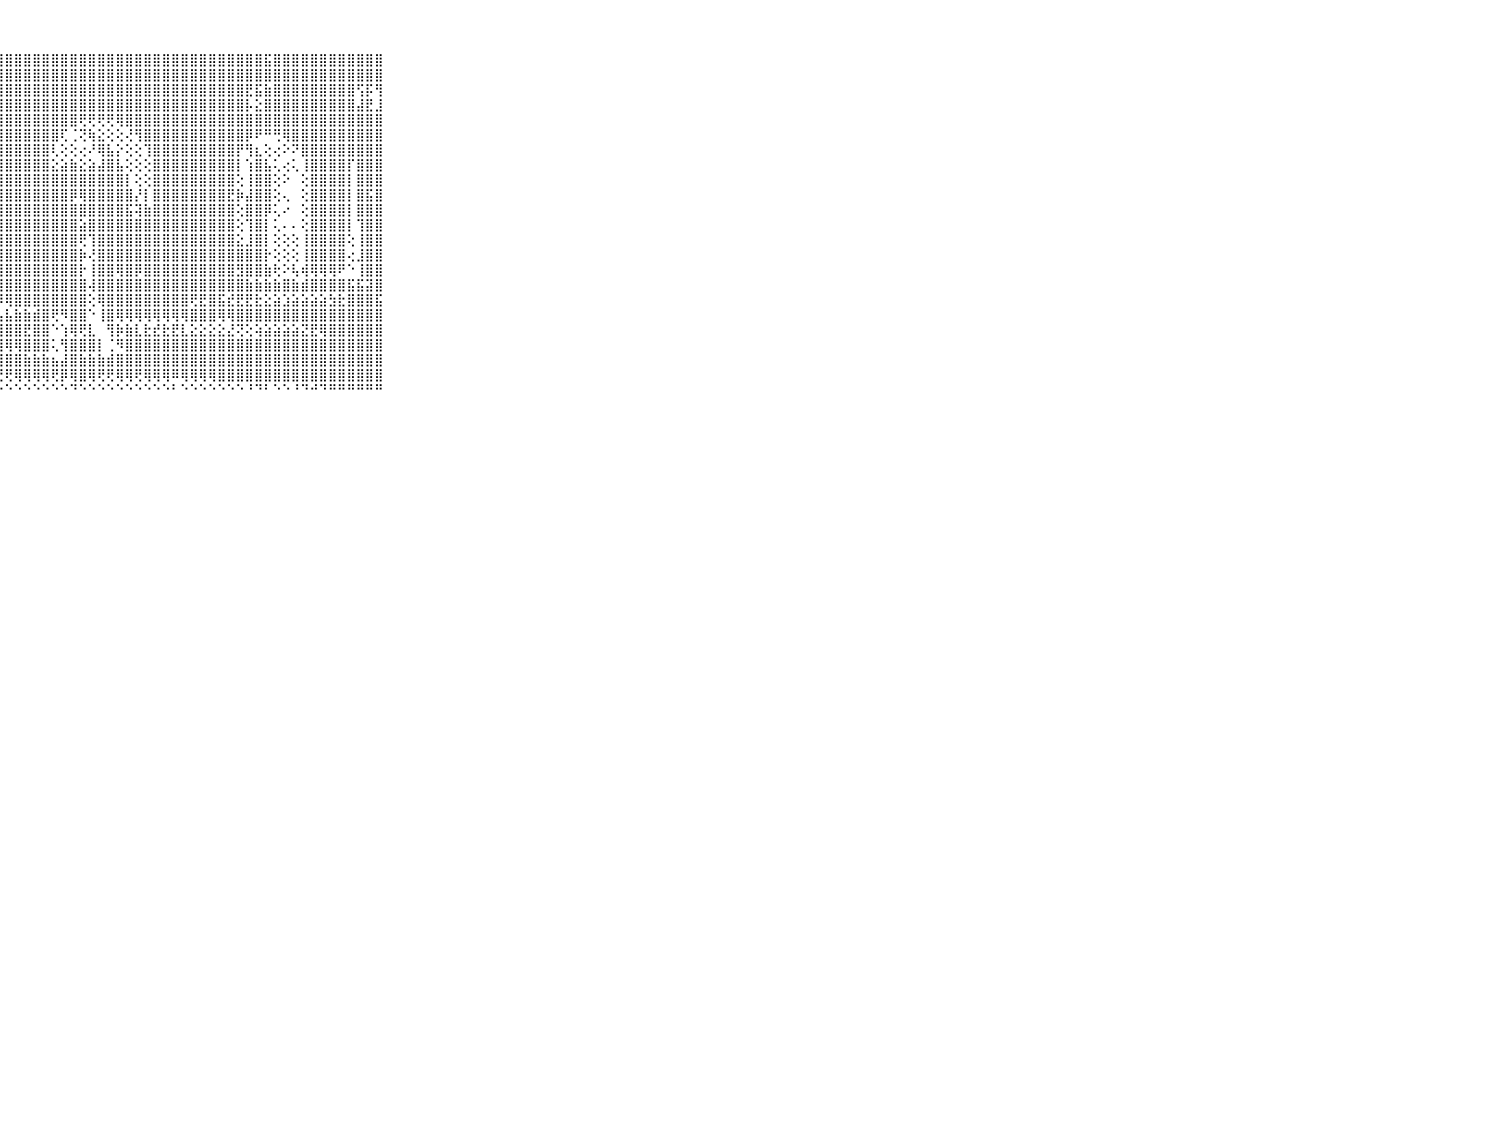

⠀⠀⠀⠀⠀⠀⠀⠀⠀⠀⠀⣿⣿⣿⣿⣿⣿⣿⣿⣿⣿⣿⣯⣿⣿⣿⣿⣿⣿⣿⣿⣿⣿⣿⣿⣿⣿⣿⣿⣿⣿⣿⣿⣿⣿⣿⣿⣿⣿⣿⣿⣿⣿⣿⣿⣿⣯⣿⣿⣿⣿⣿⣿⣿⣿⣿⣿⣿⣿⠀⠀⠀⠀⠀⠀⠀⠀⠀⠀⠀⠀
⠀⠀⠀⠀⠀⠀⠀⠀⠀⠀⠀⣿⣿⣿⣿⣿⣿⣿⣿⣿⣿⣿⣿⣿⣿⣿⣿⣿⣿⣿⣿⣿⣿⣿⣿⣿⣿⣿⣿⣿⣿⣿⣿⣿⣿⣿⣿⣿⣿⣿⣿⣿⣿⣿⣿⣿⣿⣿⣿⣿⣿⣿⣿⣿⣿⣿⣿⣿⣿⠀⠀⠀⠀⠀⠀⠀⠀⠀⠀⠀⠀
⠀⠀⠀⠀⠀⠀⠀⠀⠀⠀⠀⢿⣿⣿⣿⣿⣿⣿⣿⣿⣿⣿⣿⣿⣿⣿⣿⣿⣿⣿⣿⣿⣿⣿⣿⣿⣿⣿⣿⣿⣿⣿⣿⣿⣿⣿⣿⣿⣿⣿⣿⣿⣿⣿⣟⣯⣷⣿⣿⣿⣿⣿⣿⣿⣿⣿⢫⡯⢻⠀⠀⠀⠀⠀⠀⠀⠀⠀⠀⠀⠀
⠀⠀⠀⠀⠀⠀⠀⠀⠀⠀⠀⣕⢕⢜⢝⢻⣿⣿⣿⣿⣿⣿⣿⣿⣿⣿⣿⣿⣿⣿⣿⣿⣿⣿⣿⣿⣿⣿⣿⣿⣿⣿⣿⣿⣿⣿⣿⣿⣿⣿⣿⣿⣿⣿⡧⣕⣿⣿⣿⣿⣿⣿⣿⣿⣿⣿⣼⣟⣸⠀⠀⠀⠀⠀⠀⠀⠀⠀⠀⠀⠀
⠀⠀⠀⠀⠀⠀⠀⠀⠀⠀⠀⢝⢿⣧⣵⢕⢕⢻⣿⣿⣿⣿⣿⣿⣿⣿⣿⣿⣿⣿⣿⣿⣿⣿⣿⣿⢟⢟⢟⢟⢿⣿⣿⣿⣿⣿⣿⣿⣿⣿⣿⣿⣿⣿⣿⣿⣿⣿⣿⣿⣿⣿⣿⣿⣿⣿⣿⣿⣿⠀⠀⠀⠀⠀⠀⠀⠀⠀⠀⠀⠀
⠀⠀⠀⠀⠀⠀⠀⠀⠀⠀⠀⢐⢅⢹⣿⣷⣵⢕⢜⣿⣿⣿⣿⣿⣿⣿⣿⣿⣿⣿⣿⣿⣿⣿⢏⢈⢝⢷⣕⢕⢕⢜⢻⣿⣿⣿⣿⣿⣿⣿⣿⣿⣿⣿⡿⠟⠛⢛⢿⣿⣿⣿⣿⣿⣿⣿⣿⣿⣿⠀⠀⠀⠀⠀⠀⠀⠀⠀⠀⠀⠀
⠀⠀⠀⠀⠀⠀⠀⠀⠀⠀⠀⢕⢕⢕⢹⣿⣿⣵⡕⢸⣿⣿⣿⣿⣿⣿⣿⣿⣿⣿⣿⣿⣿⢇⢕⢕⢔⠜⢿⣧⡕⢕⢕⢹⣿⣿⣿⣿⣿⣿⣿⣿⣿⡟⢻⣆⢕⢔⠕⠝⣿⣿⣿⣿⣿⣿⣿⣿⣿⠀⠀⠀⠀⠀⠀⠀⠀⠀⠀⠀⠀
⠀⠀⠀⠀⠀⠀⠀⠀⠀⠀⠀⣿⣿⣧⣼⣿⣿⡏⢕⢜⣿⣿⣿⣿⣿⣿⣿⣿⣿⣿⣿⣿⣿⣕⣵⣷⣕⣵⣼⣿⣧⢕⢕⢕⣿⣿⣿⣿⣿⣿⣿⣿⣿⡇⢱⣿⣧⢅⢔⢅⢸⣿⣿⣿⣿⡏⣿⣿⣿⠀⠀⠀⠀⠀⠀⠀⠀⠀⠀⠀⠀
⠀⠀⠀⠀⠀⠀⠀⠀⠀⠀⠀⣿⣿⣿⣿⣿⣿⣿⢜⢕⣿⣿⣿⣿⣿⣿⣿⣿⣿⣿⣿⣿⣿⣿⣿⣿⣿⣿⣿⣿⣿⡇⢕⢕⣿⣿⣿⣿⣿⣿⣿⣿⣿⢕⢸⣿⣿⢕⠕⠀⢕⣿⣿⣿⣿⡇⣿⣿⣿⠀⠀⠀⠀⠀⠀⠀⠀⠀⠀⠀⠀
⠀⠀⠀⠀⠀⠀⠀⠀⠀⠀⠀⣿⣿⣿⣿⣿⣿⣿⢜⢕⣿⣿⣿⣿⣿⣿⣿⣿⣿⣿⣿⣿⣿⣿⣿⡿⢿⣿⣿⣿⣿⣿⡜⡇⣿⣿⣿⣿⣿⣿⣿⣿⣟⡷⣼⣿⣿⢕⢄⠀⢕⣿⣿⣿⣿⡇⣿⣯⣿⠀⠀⠀⠀⠀⠀⠀⠀⠀⠀⠀⠀
⠀⠀⠀⠀⠀⠀⠀⠀⠀⠀⠀⣿⣿⣿⣿⣿⣿⣿⢕⢵⣿⣿⣿⣿⣿⣿⣿⣿⣿⣿⣿⣿⣿⣿⣿⣿⣿⣿⣿⣿⣿⣯⢽⣷⣿⣿⣿⣿⣿⣿⣿⣿⣿⢕⣿⣿⡿⢅⠔⠀⢕⣿⣿⣿⣿⡇⣿⣿⣿⠀⠀⠀⠀⠀⠀⠀⠀⠀⠀⠀⠀
⠀⠀⠀⠀⠀⠀⠀⠀⠀⠀⠀⣿⣿⣿⣿⣿⣿⡧⢕⢕⣿⣿⣿⣿⣿⣿⣿⣿⣿⣿⣿⣿⣿⣿⣿⣿⣵⣿⣿⣿⣿⣿⣿⣿⣿⣿⣿⣿⣿⣿⣿⣿⣿⢕⢹⣿⡇⢅⠄⠄⢕⣿⣿⣿⣿⡇⢹⣿⣿⠀⠀⠀⠀⠀⠀⠀⠀⠀⠀⠀⠀
⠀⠀⠀⠀⠀⠀⠀⠀⠀⠀⠀⣿⣿⣿⣿⣿⣿⣏⢕⢕⣿⣿⣿⣿⣿⣿⣿⣿⣿⣿⣿⣿⣿⣿⣿⣿⢟⢹⣿⣿⣿⣿⣿⣿⣿⣿⣿⣿⣿⣿⣿⣿⣿⣕⣸⣿⡇⢕⢕⢕⢸⣿⣿⣿⣿⢕⢸⣿⣿⠀⠀⠀⠀⠀⠀⠀⠀⠀⠀⠀⠀
⠀⠀⠀⠀⠀⠀⠀⠀⠀⠀⠀⣿⣿⣿⣿⣿⣿⣵⢕⢕⣿⣿⣿⣿⣿⣿⣿⣿⣿⣿⣿⣿⣿⣿⣿⣿⡷⢜⣿⣿⣿⣿⣿⣿⣿⣿⣿⣿⣿⣿⣿⣿⣿⣿⣿⣿⡗⢕⢕⢕⢸⣿⣿⣿⣿⢔⣸⣿⣿⠀⠀⠀⠀⠀⠀⠀⠀⠀⠀⠀⠀
⠀⠀⠀⠀⠀⠀⠀⠀⠀⠀⠀⣿⣿⣿⣿⣿⣿⣿⢕⢕⣿⣿⣿⣿⣿⣿⣿⣿⣿⣿⣿⣿⣿⣿⣿⣿⡗⢸⣿⣿⢿⣿⡿⣿⣿⣿⣿⣿⣿⣿⣿⣿⣿⣻⣿⣿⣷⢗⠕⢧⢾⢿⢿⢿⠟⠑⢸⣿⣿⠀⠀⠀⠀⠀⠀⠀⠀⠀⠀⠀⠀
⠀⠀⠀⠀⠀⠀⠀⠀⠀⠀⠀⣿⣿⣿⣿⣿⣿⢿⢕⢕⣿⣿⣿⣿⣿⣿⣿⣿⣿⣿⣿⣿⣿⣿⣿⣿⣿⢼⣿⣿⣿⣿⣿⣿⣿⣿⣿⣿⣿⣿⣿⣿⣿⣿⣷⣷⣷⣷⣿⣷⣾⣿⣿⣿⣿⣯⣯⣽⣿⠀⠀⠀⠀⠀⠀⠀⠀⠀⠀⠀⠀
⠀⠀⠀⠀⠀⠀⠀⠀⠀⠀⠀⣿⣿⣿⣿⣿⢏⣕⣕⣕⣿⣿⣿⣟⣿⢿⠿⡿⢿⣿⣿⣿⣿⣿⣿⣿⣿⢕⢿⣿⣿⣿⣿⣿⣿⣿⣿⣿⢟⣟⣿⣯⣞⣟⣟⣗⣕⣵⣱⣵⣵⣵⣵⣳⣗⣿⣿⣿⣯⠀⠀⠀⠀⠀⠀⠀⠀⠀⠀⠀⠀
⠀⠀⠀⠀⠀⠀⠀⠀⠀⠀⠀⣿⣿⢿⢿⢿⣟⢟⢟⢏⢝⡝⡕⣕⣱⣱⣵⣧⣧⣷⣷⣾⣿⢟⠻⣿⣿⠑⢸⣿⢿⢿⢿⢿⢿⢿⢿⢿⣿⣿⣿⢿⢿⣿⣿⣿⣿⣿⣿⣿⣿⣿⣿⣿⣿⣿⣿⣿⣿⠀⠀⠀⠀⠀⠀⠀⠀⠀⠀⠀⠀
⠀⠀⠀⠀⠀⠀⠀⠀⠀⠀⠀⣱⣿⣿⣿⣿⣿⣿⣳⣳⣿⣿⣿⣿⣿⣿⣿⣿⣿⣿⣟⣿⣿⠑⢱⢿⢟⣇⠀⢻⡷⣷⣇⣗⣞⣗⣟⣇⣕⣕⣕⣕⣜⢝⢕⢵⣵⣵⣵⣵⣝⣟⢿⣿⣿⣿⣿⣿⣿⠀⠀⠀⠀⠀⠀⠀⠀⠀⠀⠀⠀
⠀⠀⠀⠀⠀⠀⠀⠀⠀⠀⠀⣿⡿⣿⣿⣿⣿⣿⢿⢿⢿⢿⢿⢿⢿⣿⣿⢿⢿⢿⣿⣿⣿⢅⢻⣿⣿⣿⡇⢈⠻⣿⣿⣿⣿⣿⣿⣿⣿⣿⣿⣿⣿⣿⣿⣿⣿⣿⣿⣿⣿⣿⣿⣿⣿⣿⣿⣿⣿⠀⠀⠀⠀⠀⠀⠀⠀⠀⠀⠀⠀
⠀⠀⠀⠀⠀⠀⠀⠀⠀⠀⠀⣿⣿⣿⣿⣿⣿⣿⣷⣷⣷⣷⣾⣿⣿⣿⣿⣿⣿⣿⣷⣷⣷⣦⣼⣿⣷⣷⣷⣾⣿⣿⣿⣿⣿⣿⣿⣿⣿⣿⣿⣿⣿⣿⣿⣿⣿⣿⣿⣿⣿⣿⣿⣿⣿⣿⣿⣿⣿⠀⠀⠀⠀⠀⠀⠀⠀⠀⠀⠀⠀
⠀⠀⠀⠀⠀⠀⠀⠀⠀⠀⠀⢟⢟⣻⣿⣿⣿⡟⢟⢏⢟⢏⢟⢟⢟⢟⢟⢟⢟⢿⢿⢿⢿⢟⡿⢿⣿⢿⢟⢟⢿⢿⢟⢿⢿⢿⠿⢿⢿⢿⢿⣿⣿⣿⣿⣿⣿⣿⣿⣿⣿⣿⣿⣿⣿⣿⣿⣿⣿⠀⠀⠀⠀⠀⠀⠀⠀⠀⠀⠀⠀
⠀⠀⠀⠀⠀⠀⠀⠀⠀⠀⠀⠑⠑⠑⠘⠛⠛⠑⠑⠑⠑⠑⠑⠑⠑⠑⠑⠑⠑⠑⠑⠑⠑⠑⠑⠙⠑⠑⠑⠑⠑⠑⠑⠑⠑⠑⠃⠑⠑⠑⠑⠑⠑⠑⠘⠙⠃⠑⠑⠘⠙⠚⠙⠛⠛⠛⠛⠛⠛⠀⠀⠀⠀⠀⠀⠀⠀⠀⠀⠀⠀